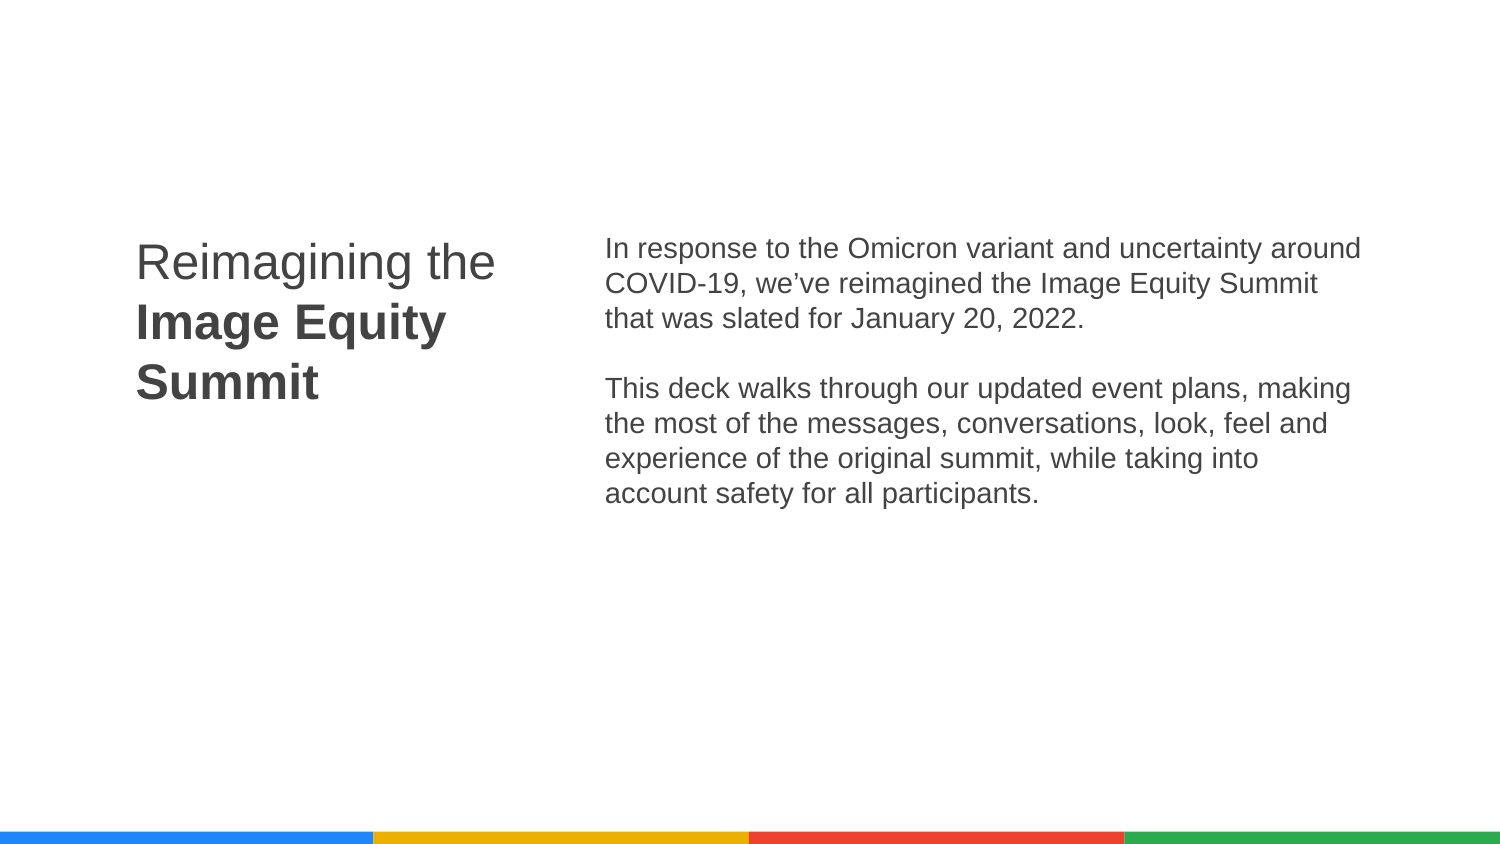

Reimagining the
Image Equity Summit
In response to the Omicron variant and uncertainty around COVID-19, we’ve reimagined the Image Equity Summit that was slated for January 20, 2022.

This deck walks through our updated event plans, making the most of the messages, conversations, look, feel and experience of the original summit, while taking into account safety for all participants.